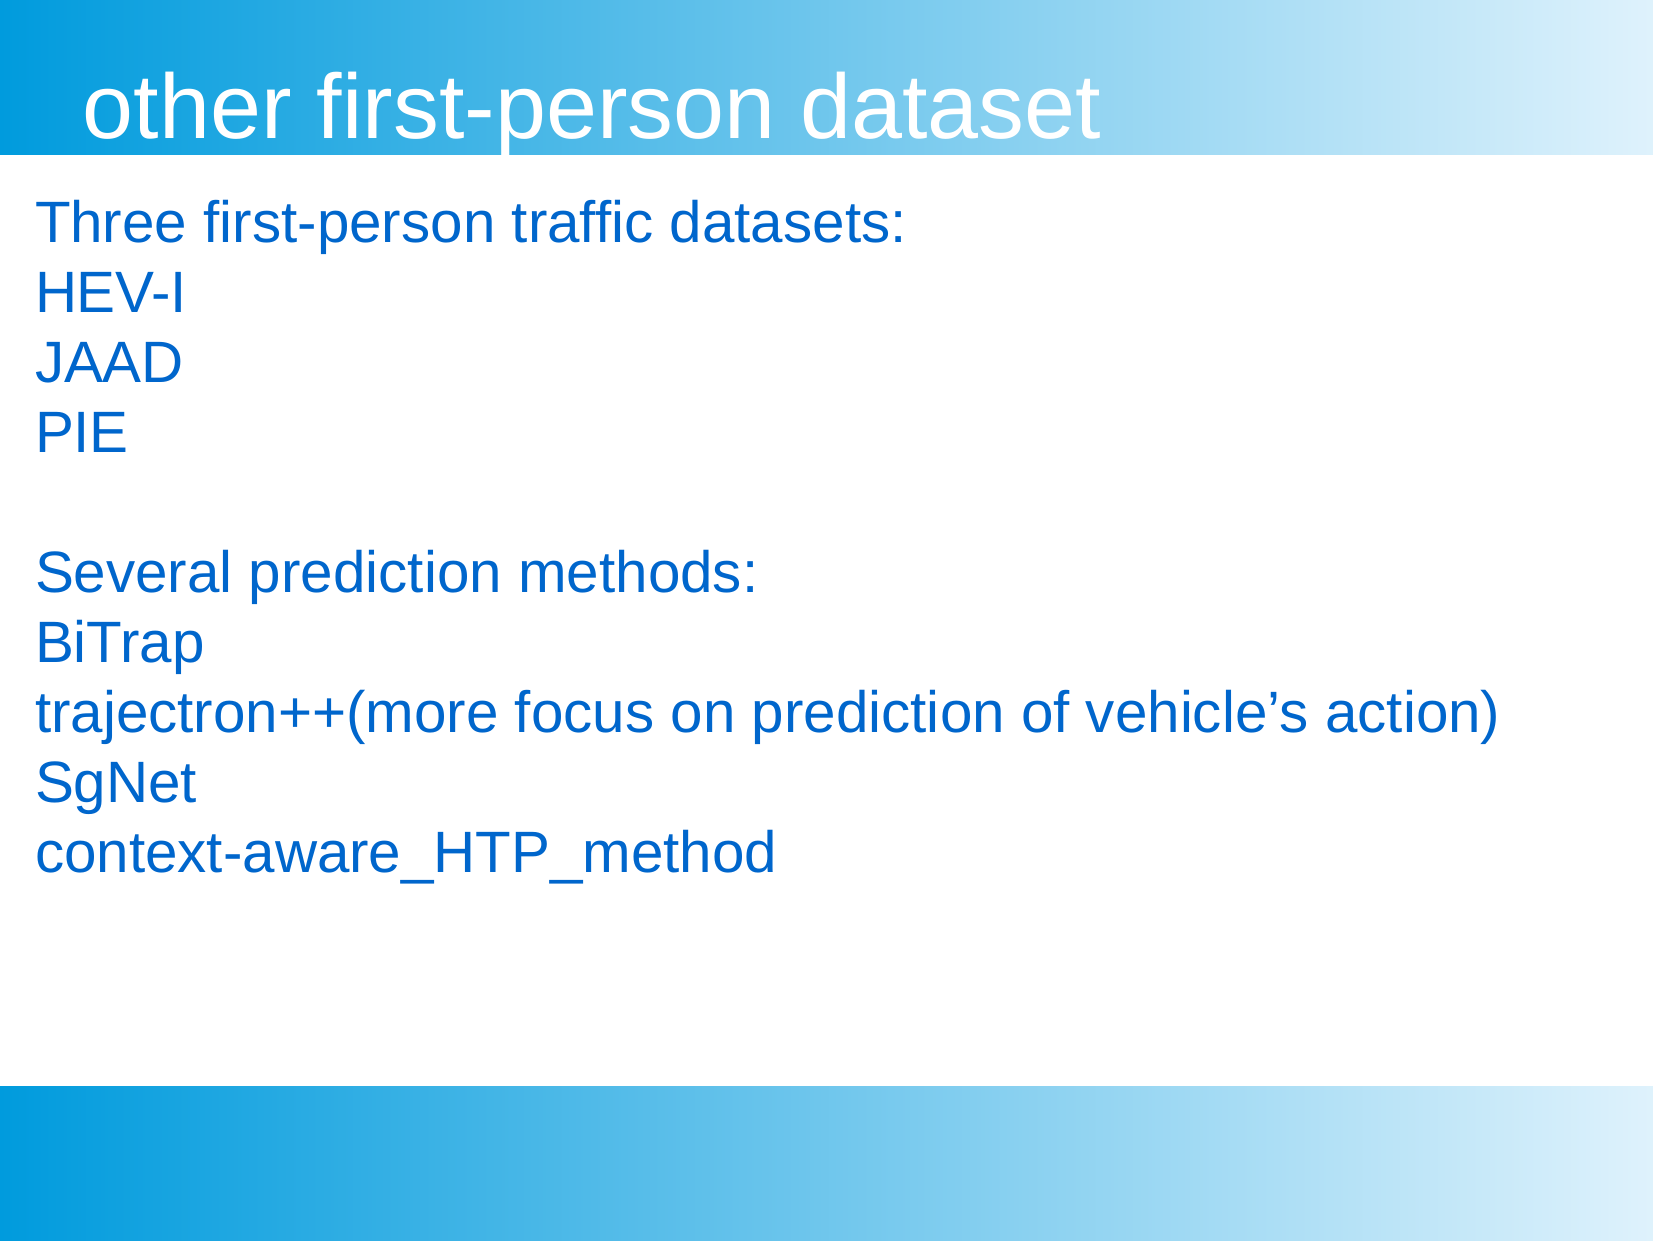

other first-person dataset
Three first-person traffic datasets:
HEV-I
JAAD
PIE

Several prediction methods:
BiTrap
trajectron++(more focus on prediction of vehicle’s action)
SgNet
context-aware_HTP_method